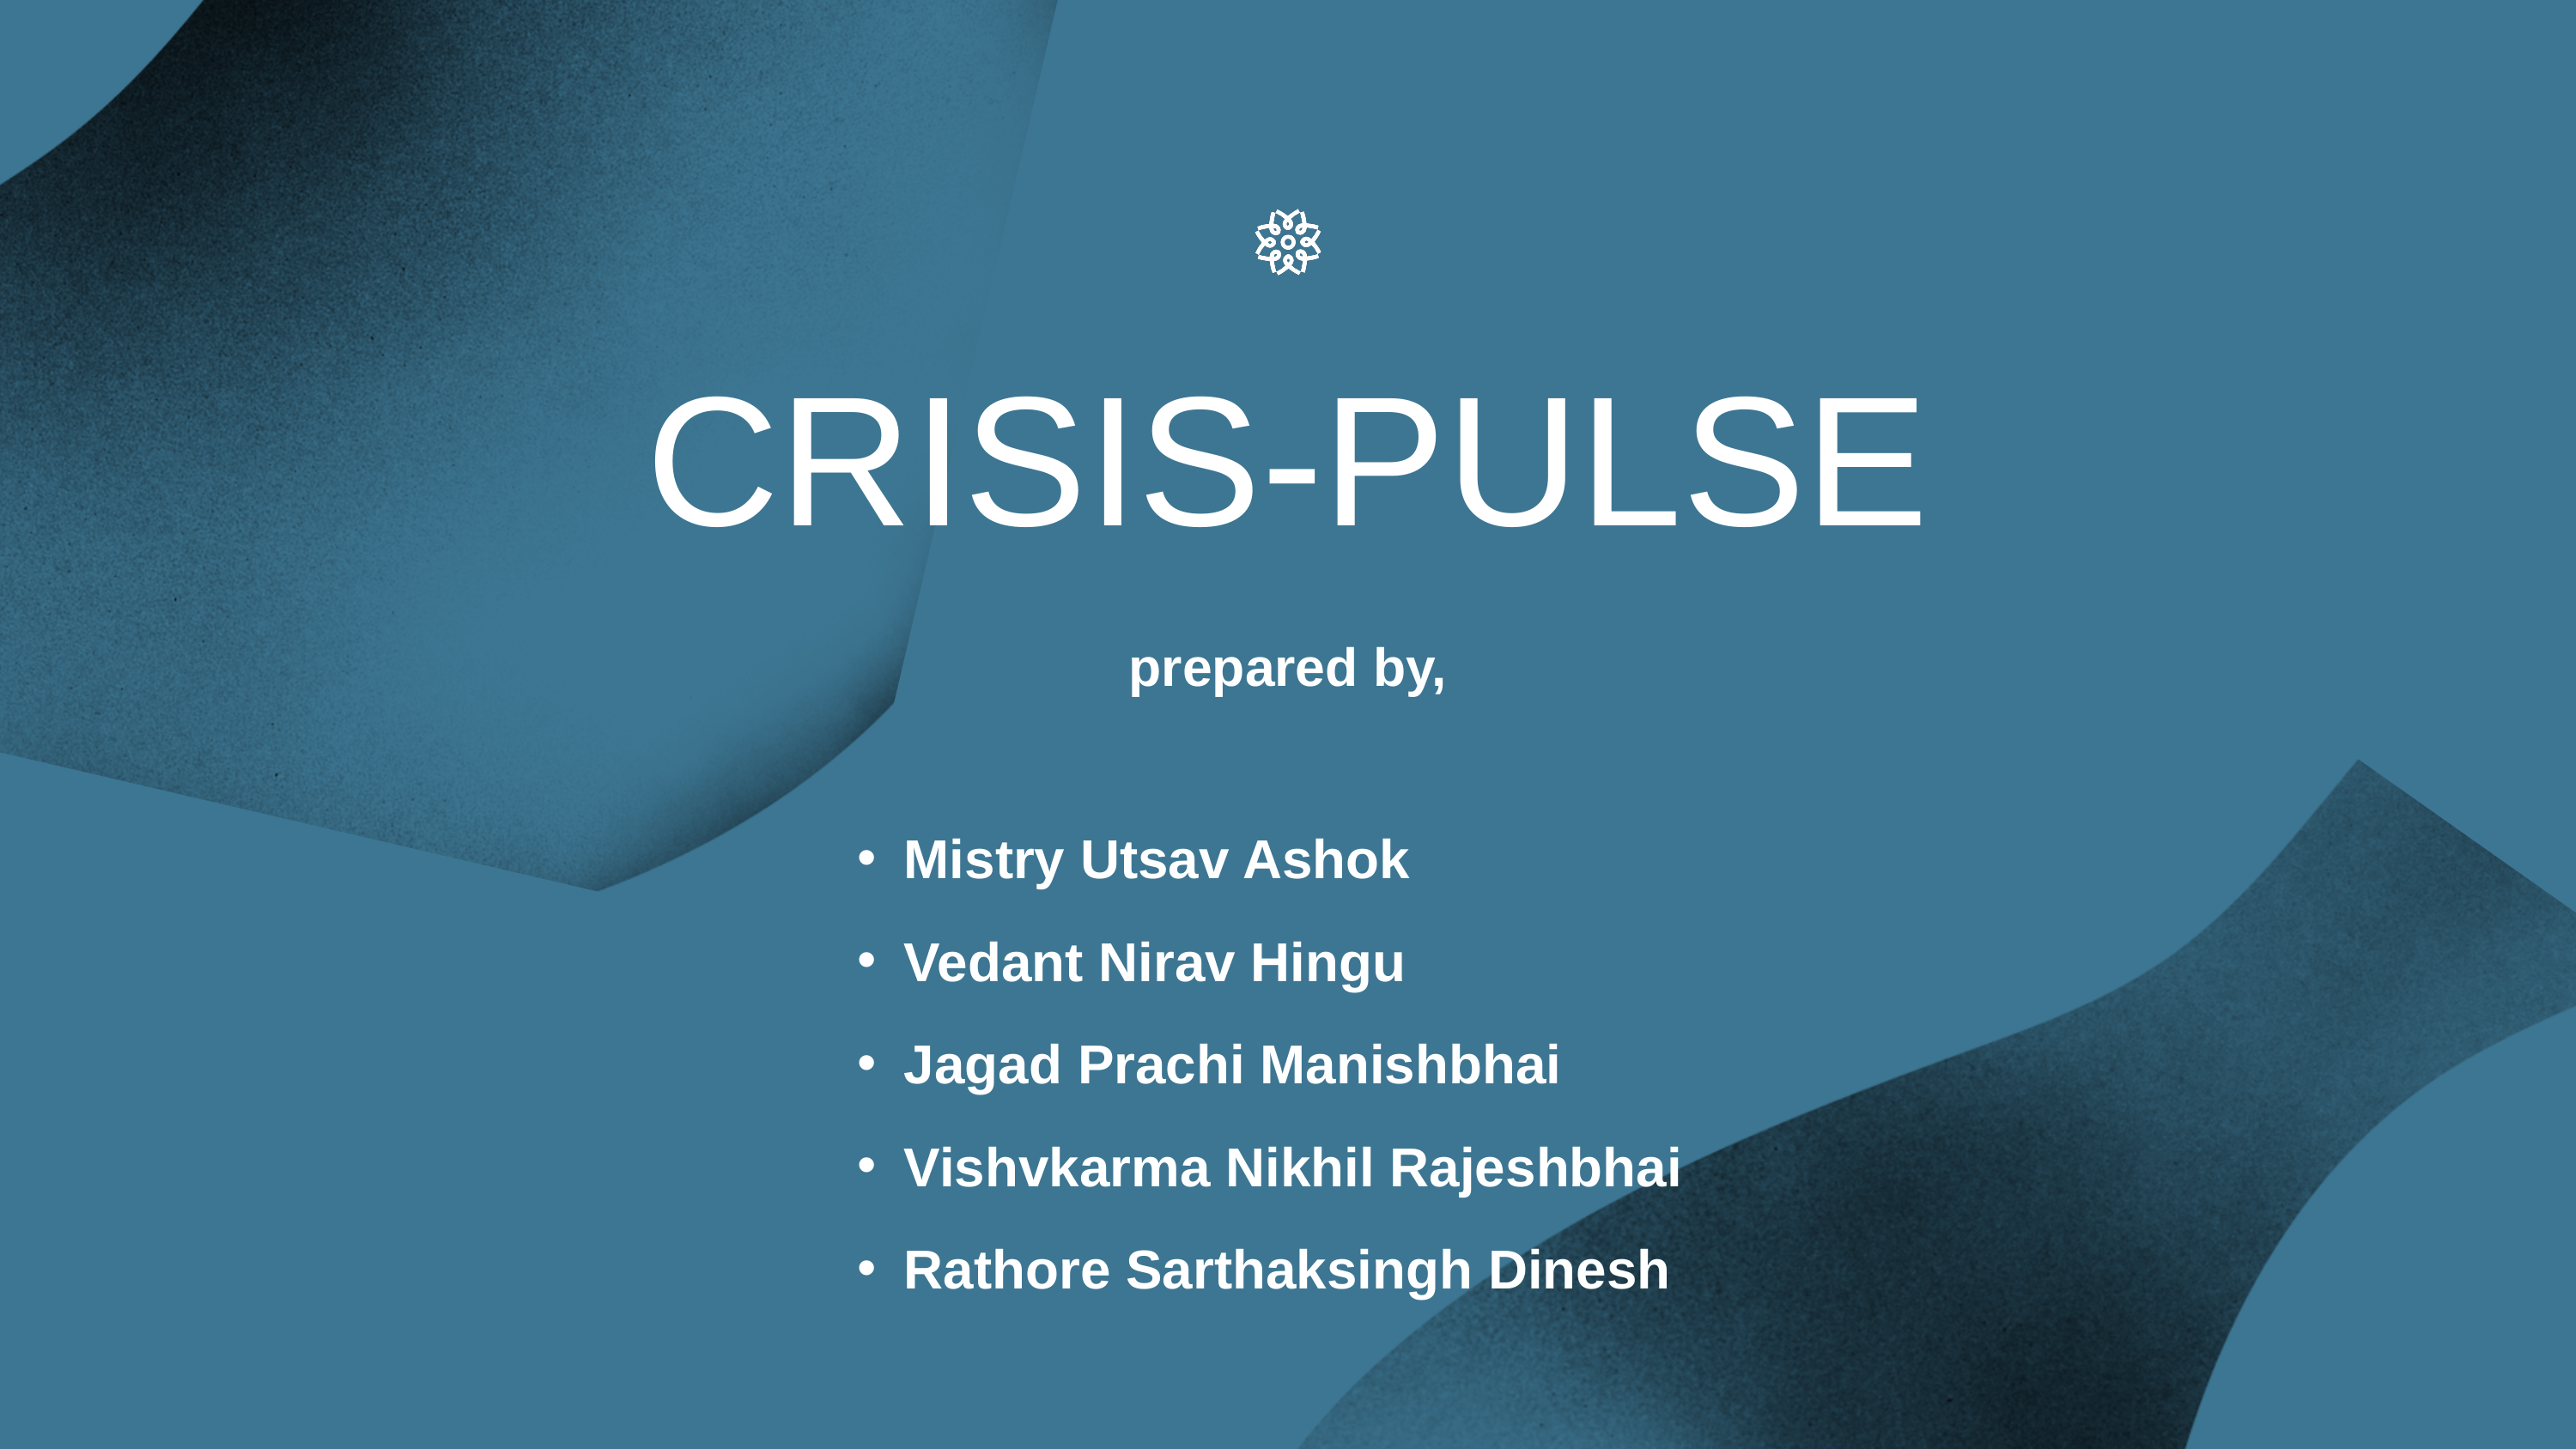

CRISIS-PULSE

prepared by,

Mistry Utsav Ashok
Vedant Nirav Hingu
Jagad Prachi Manishbhai
Vishvkarma Nikhil Rajeshbhai
Rathore Sarthaksingh Dinesh